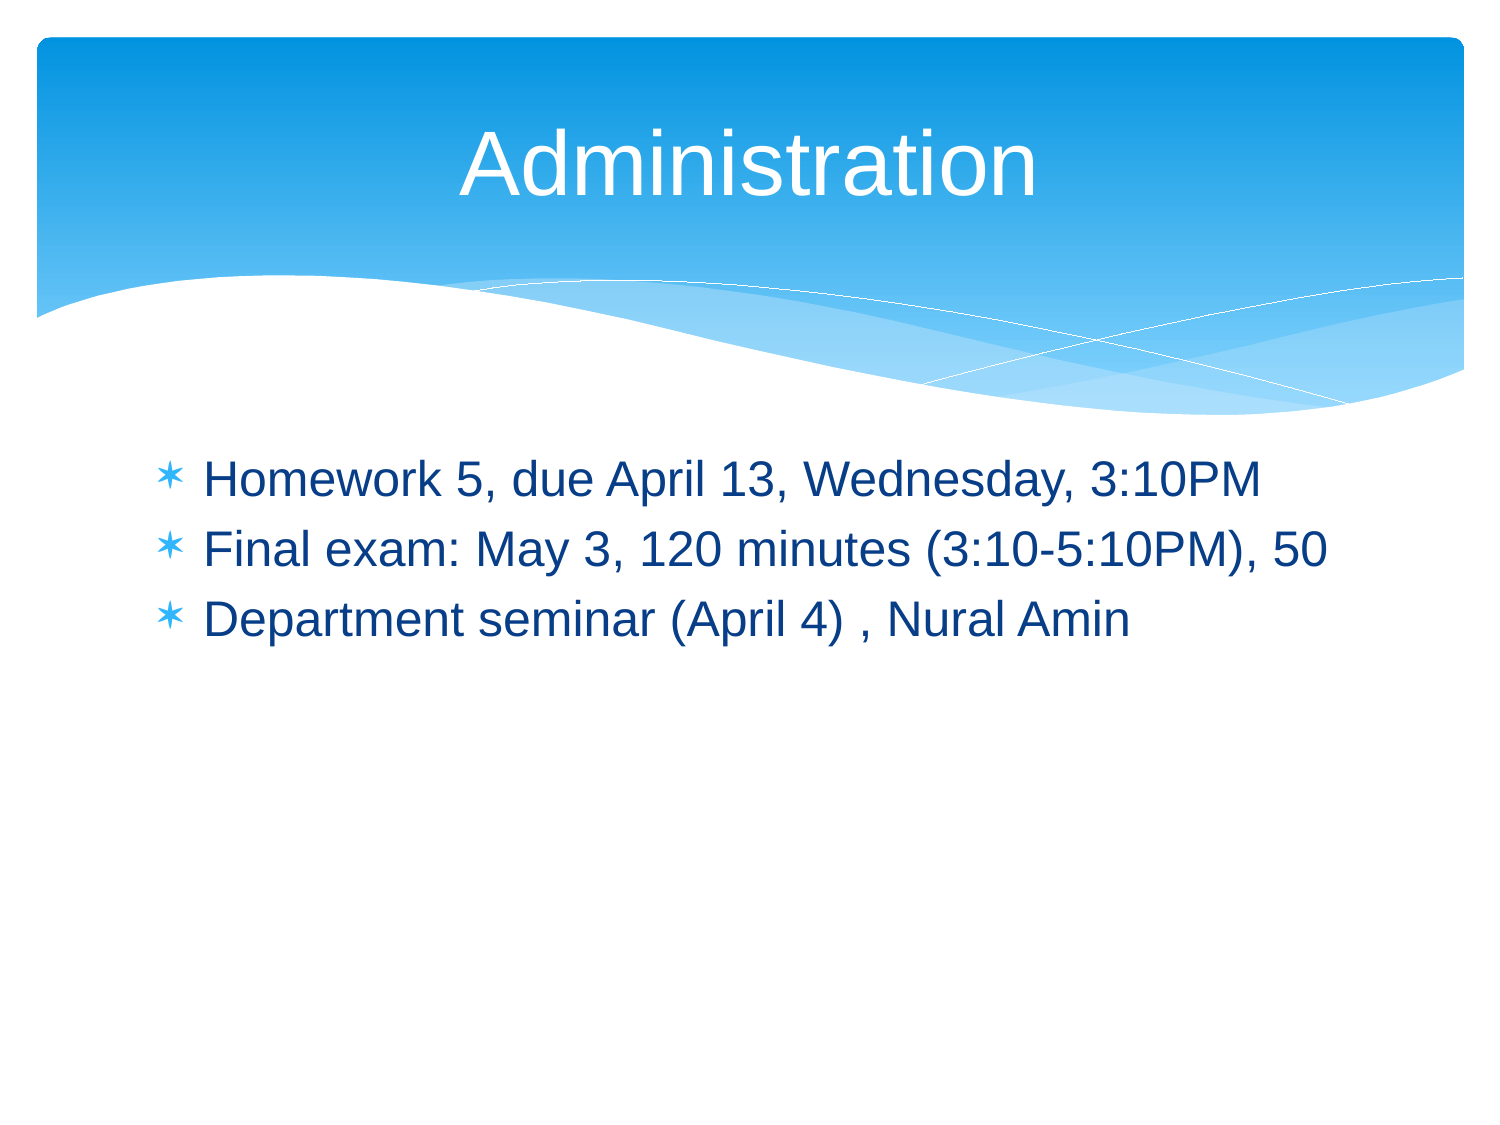

# Administration
Homework 5, due April 13, Wednesday, 3:10PM
Final exam: May 3, 120 minutes (3:10-5:10PM), 50
Department seminar (April 4) , Nural Amin